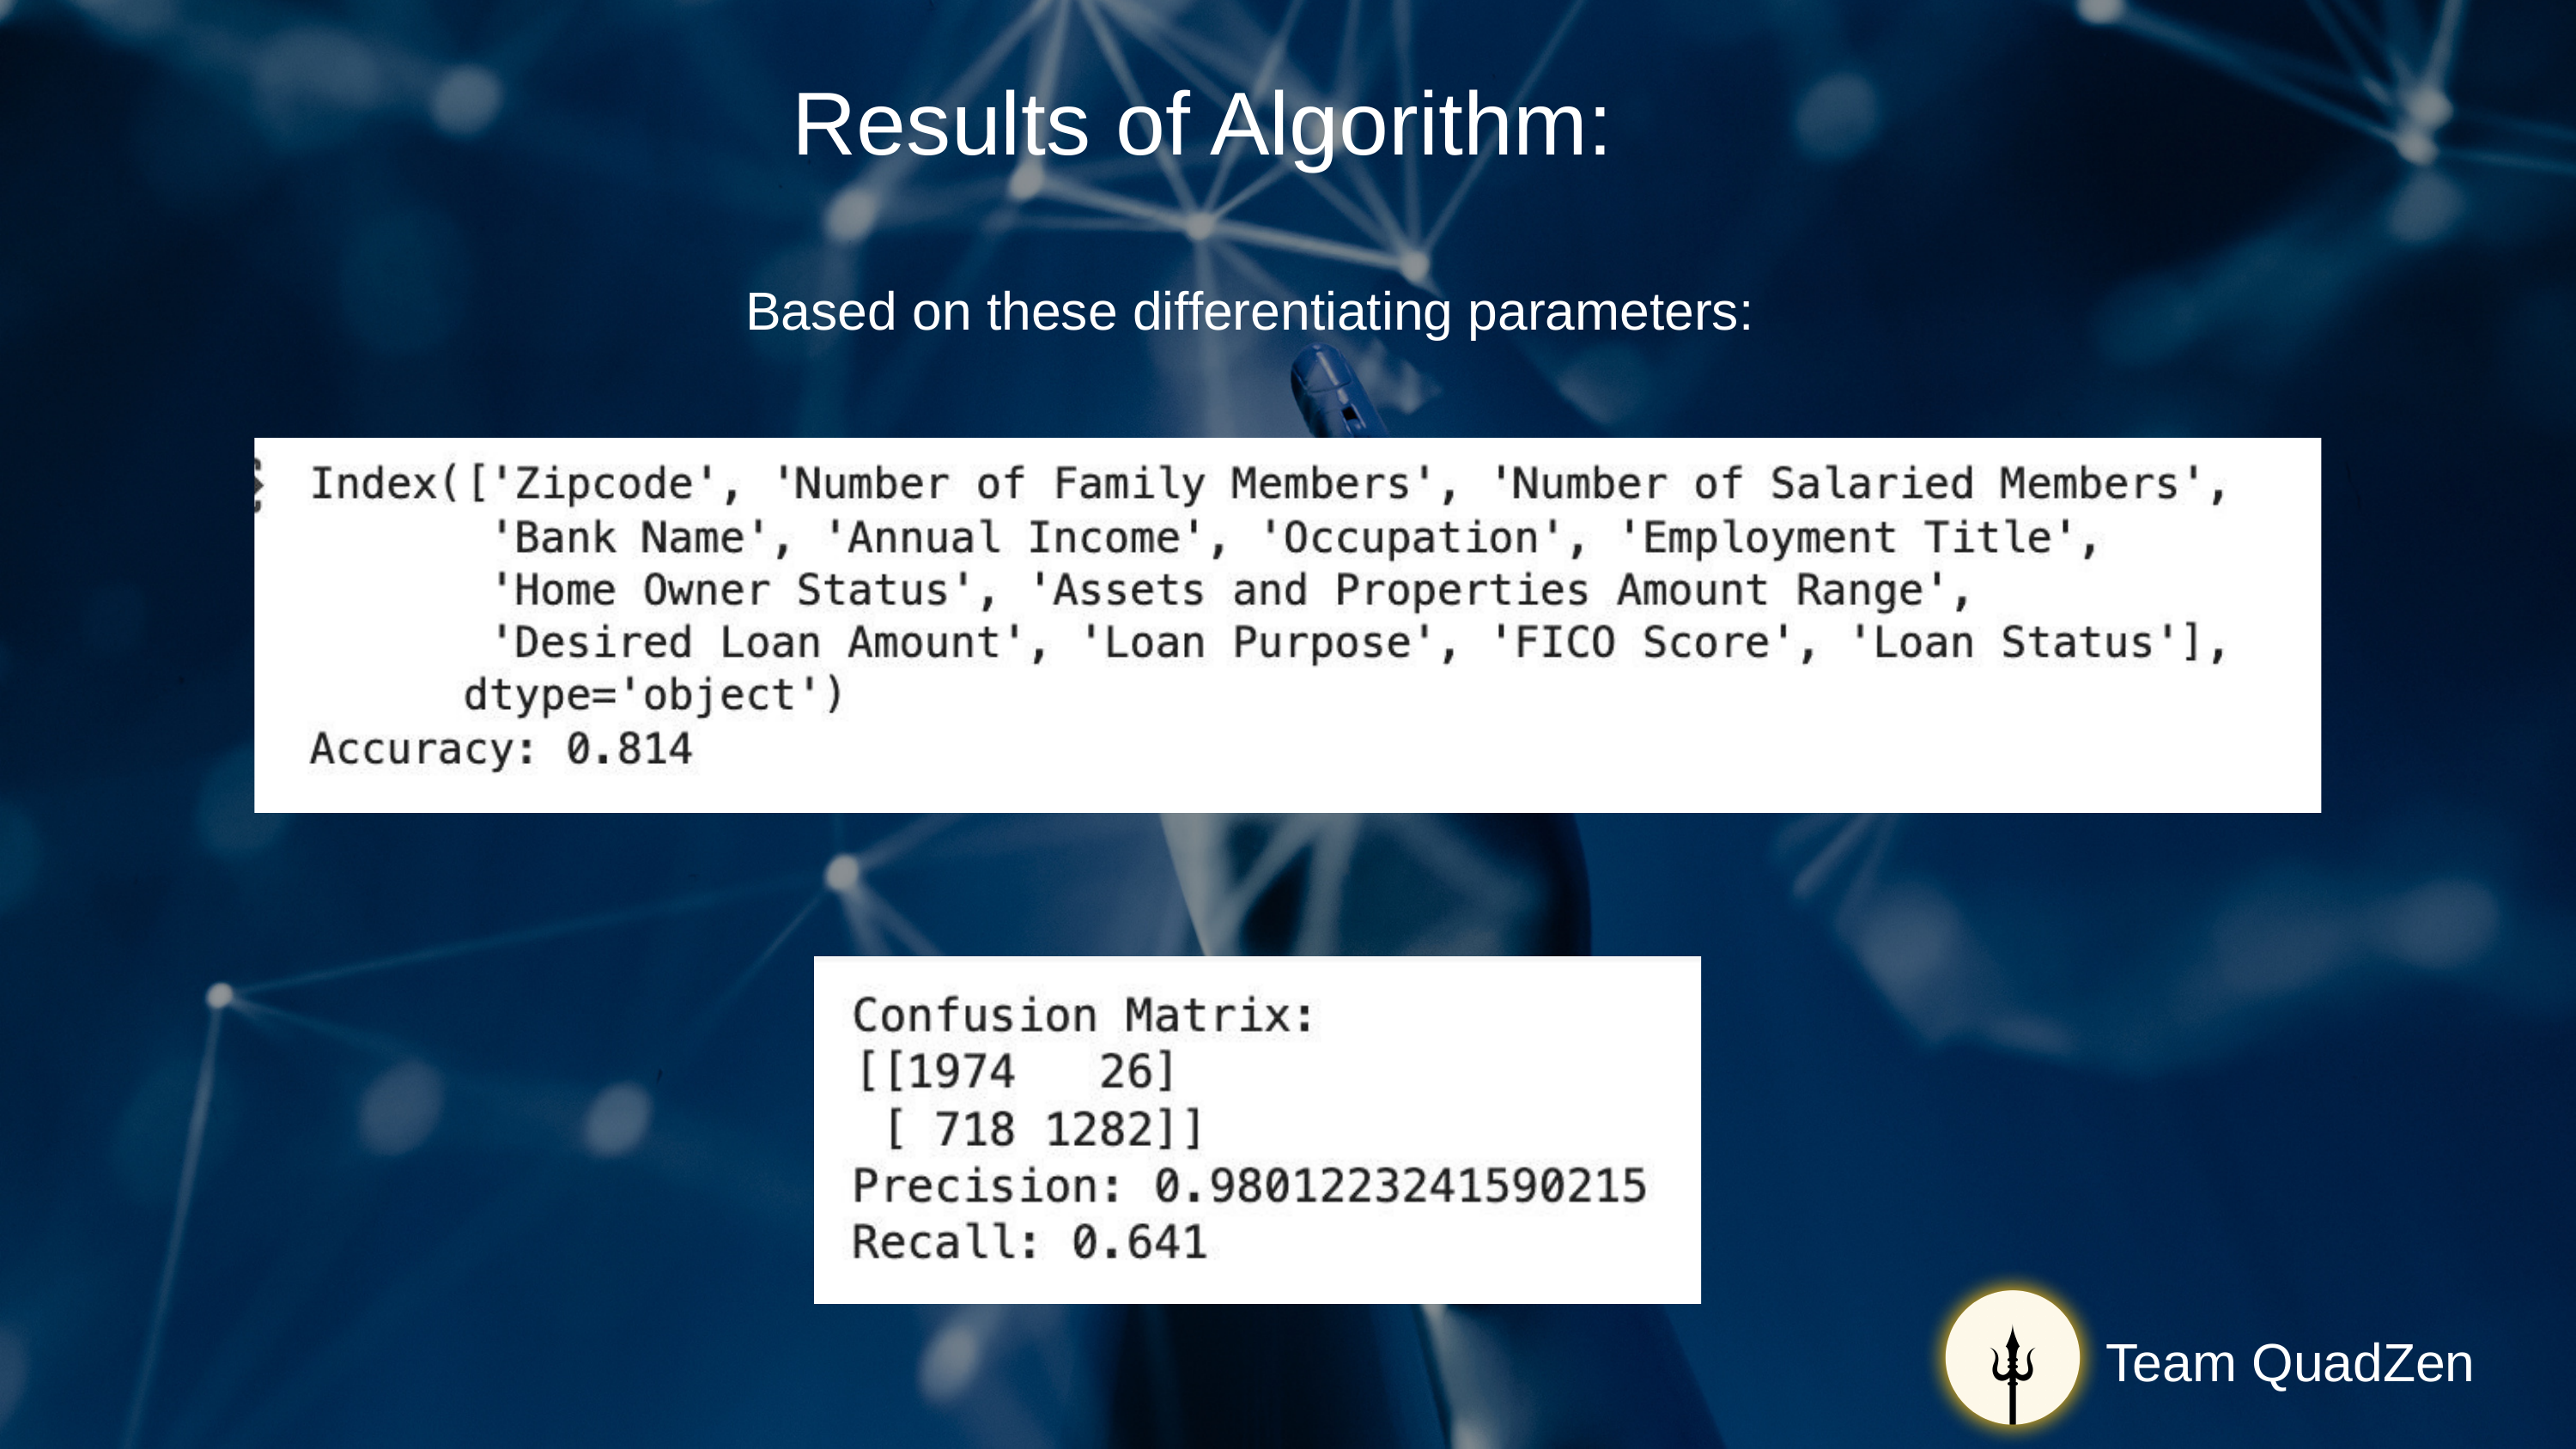

Results of Algorithm:
Based on these differentiating parameters:

Team QuadZen